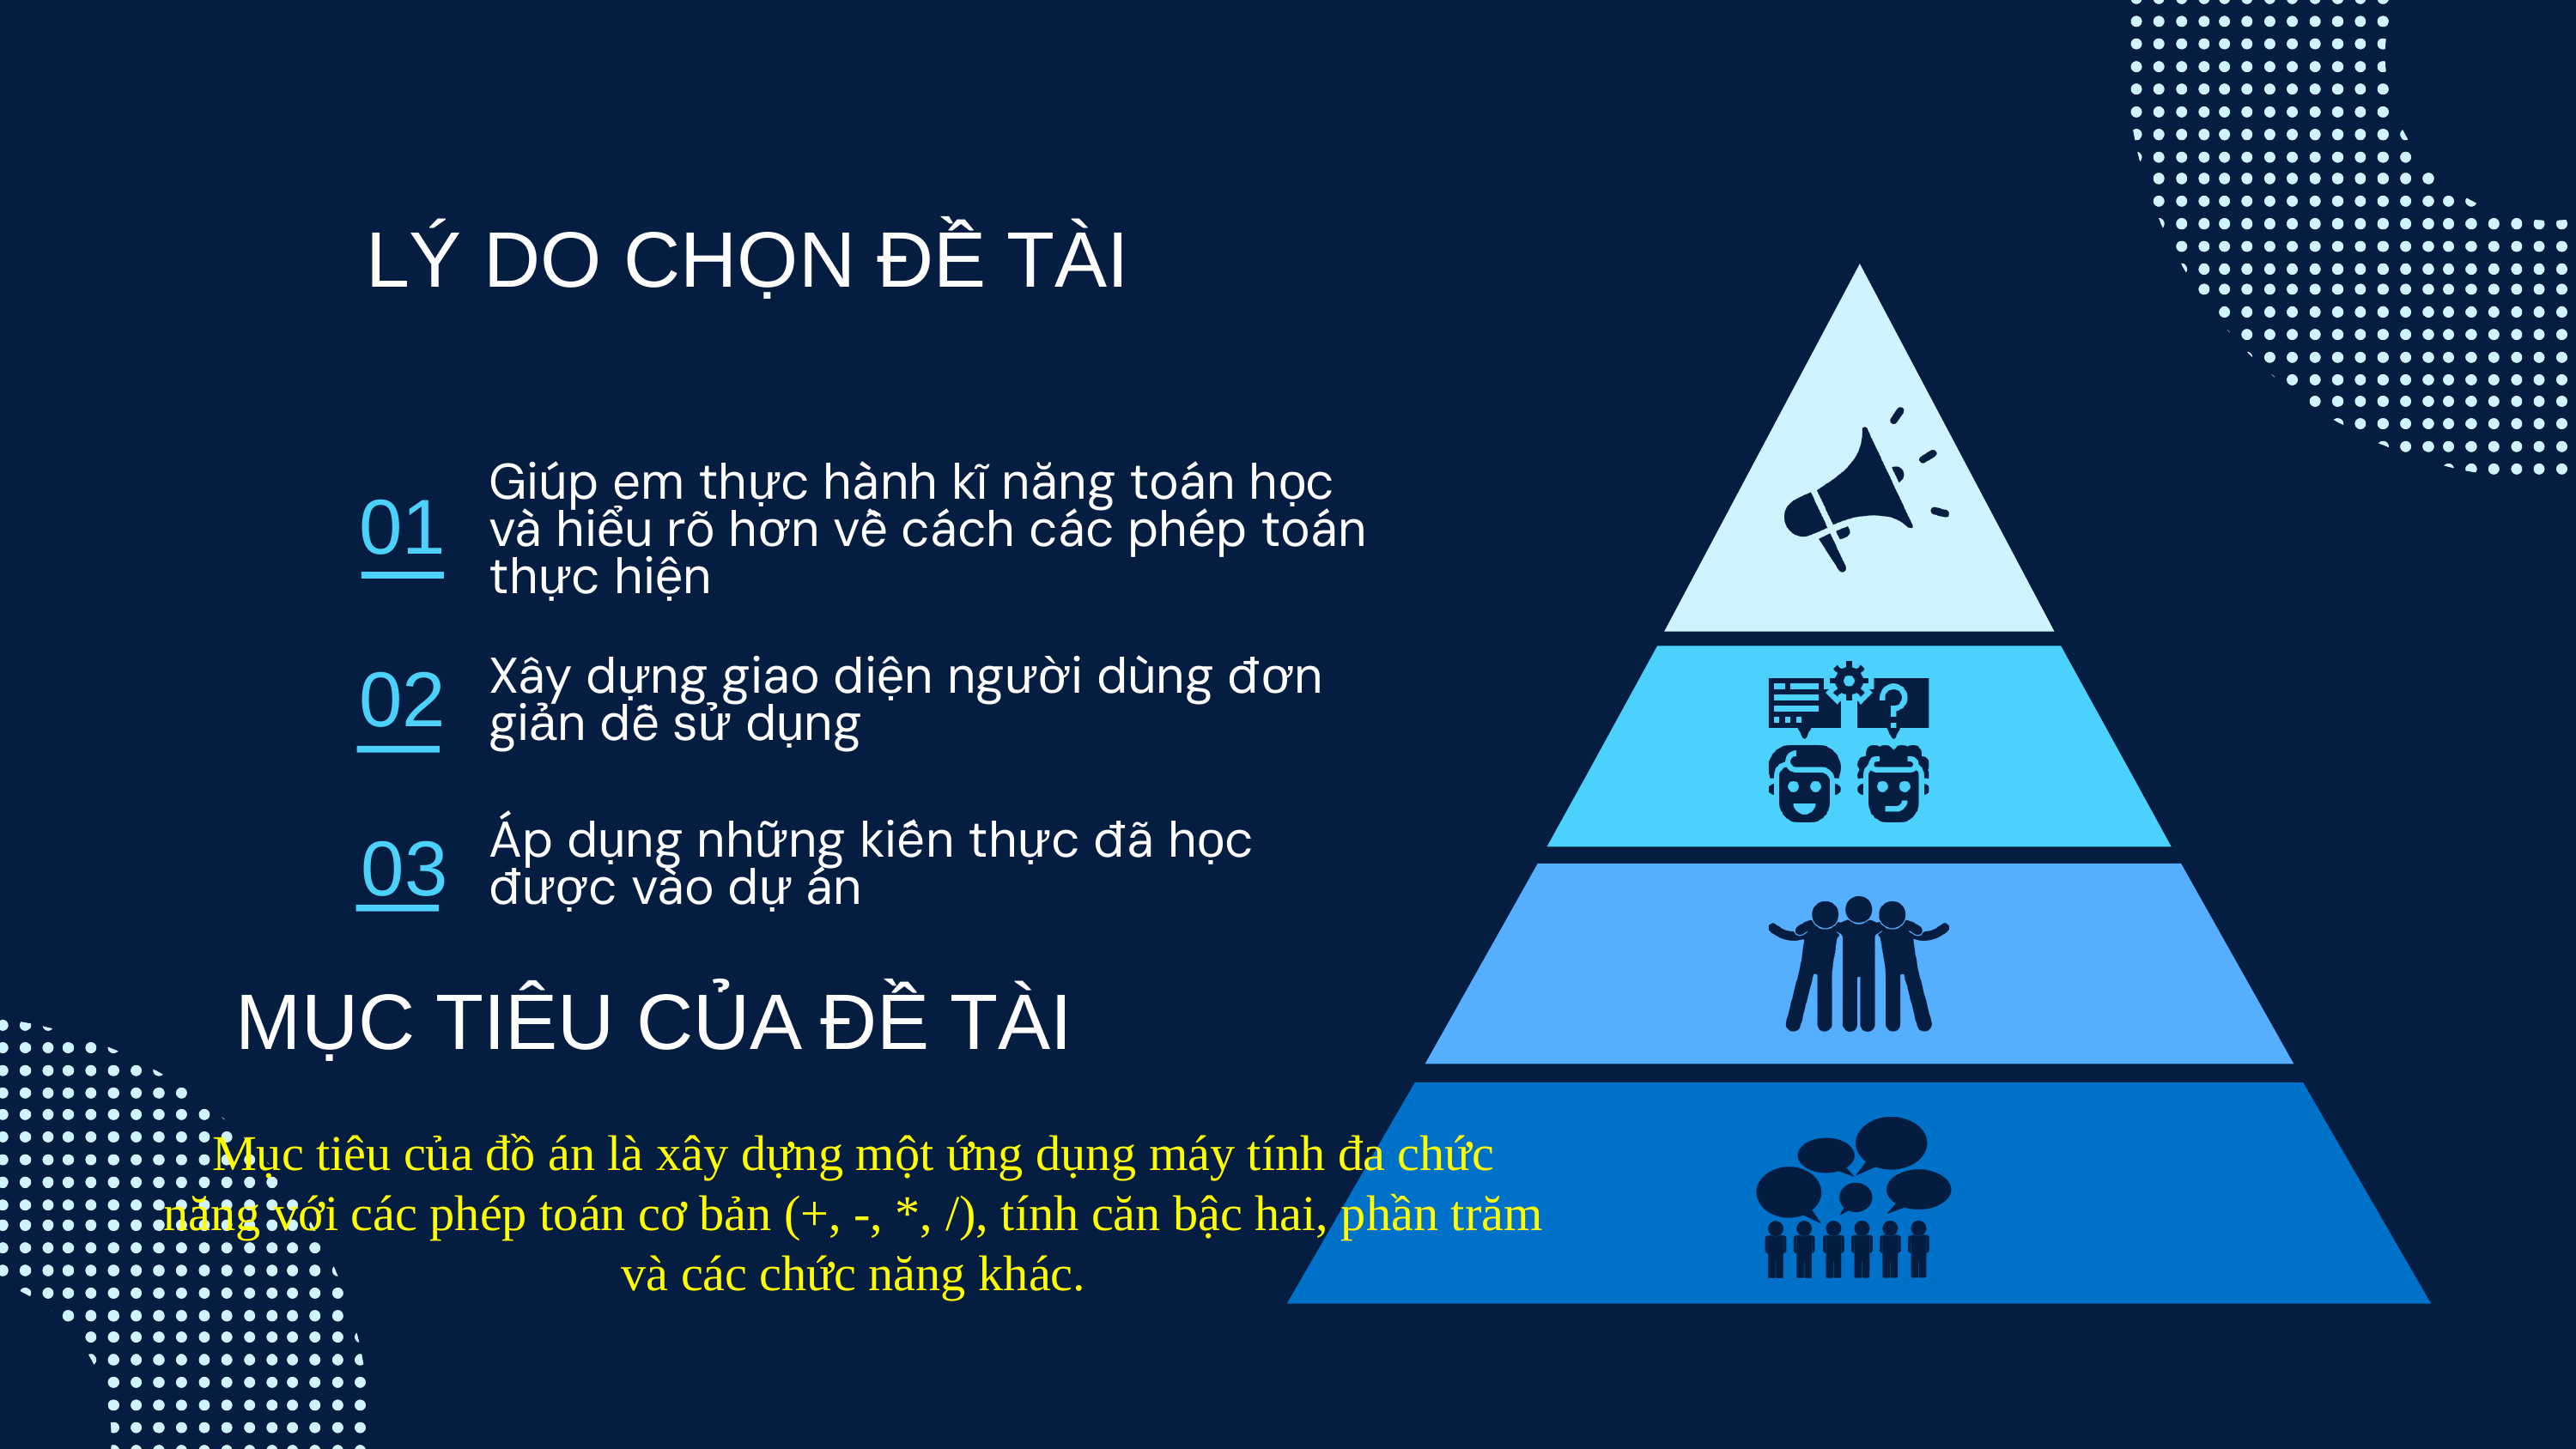

LÝ DO CHỌN ĐỀ TÀI

01
Giúp em thực hành kĩ năng toán học và hiểu rõ hơn về cách các phép toán thực hiện

02

Xây dựng giao diện người dùng đơn giản dễ sử dụng

03
Áp dụng những kiến thực đã học được vào dự án

MỤC TIÊU CỦA ĐỀ TÀI

Mục tiêu của đồ án là xây dựng một ứng dụng máy tính đa chức năng với các phép toán cơ bản (+, -, *, /), tính căn bậc hai, phần trăm và các chức năng khác.